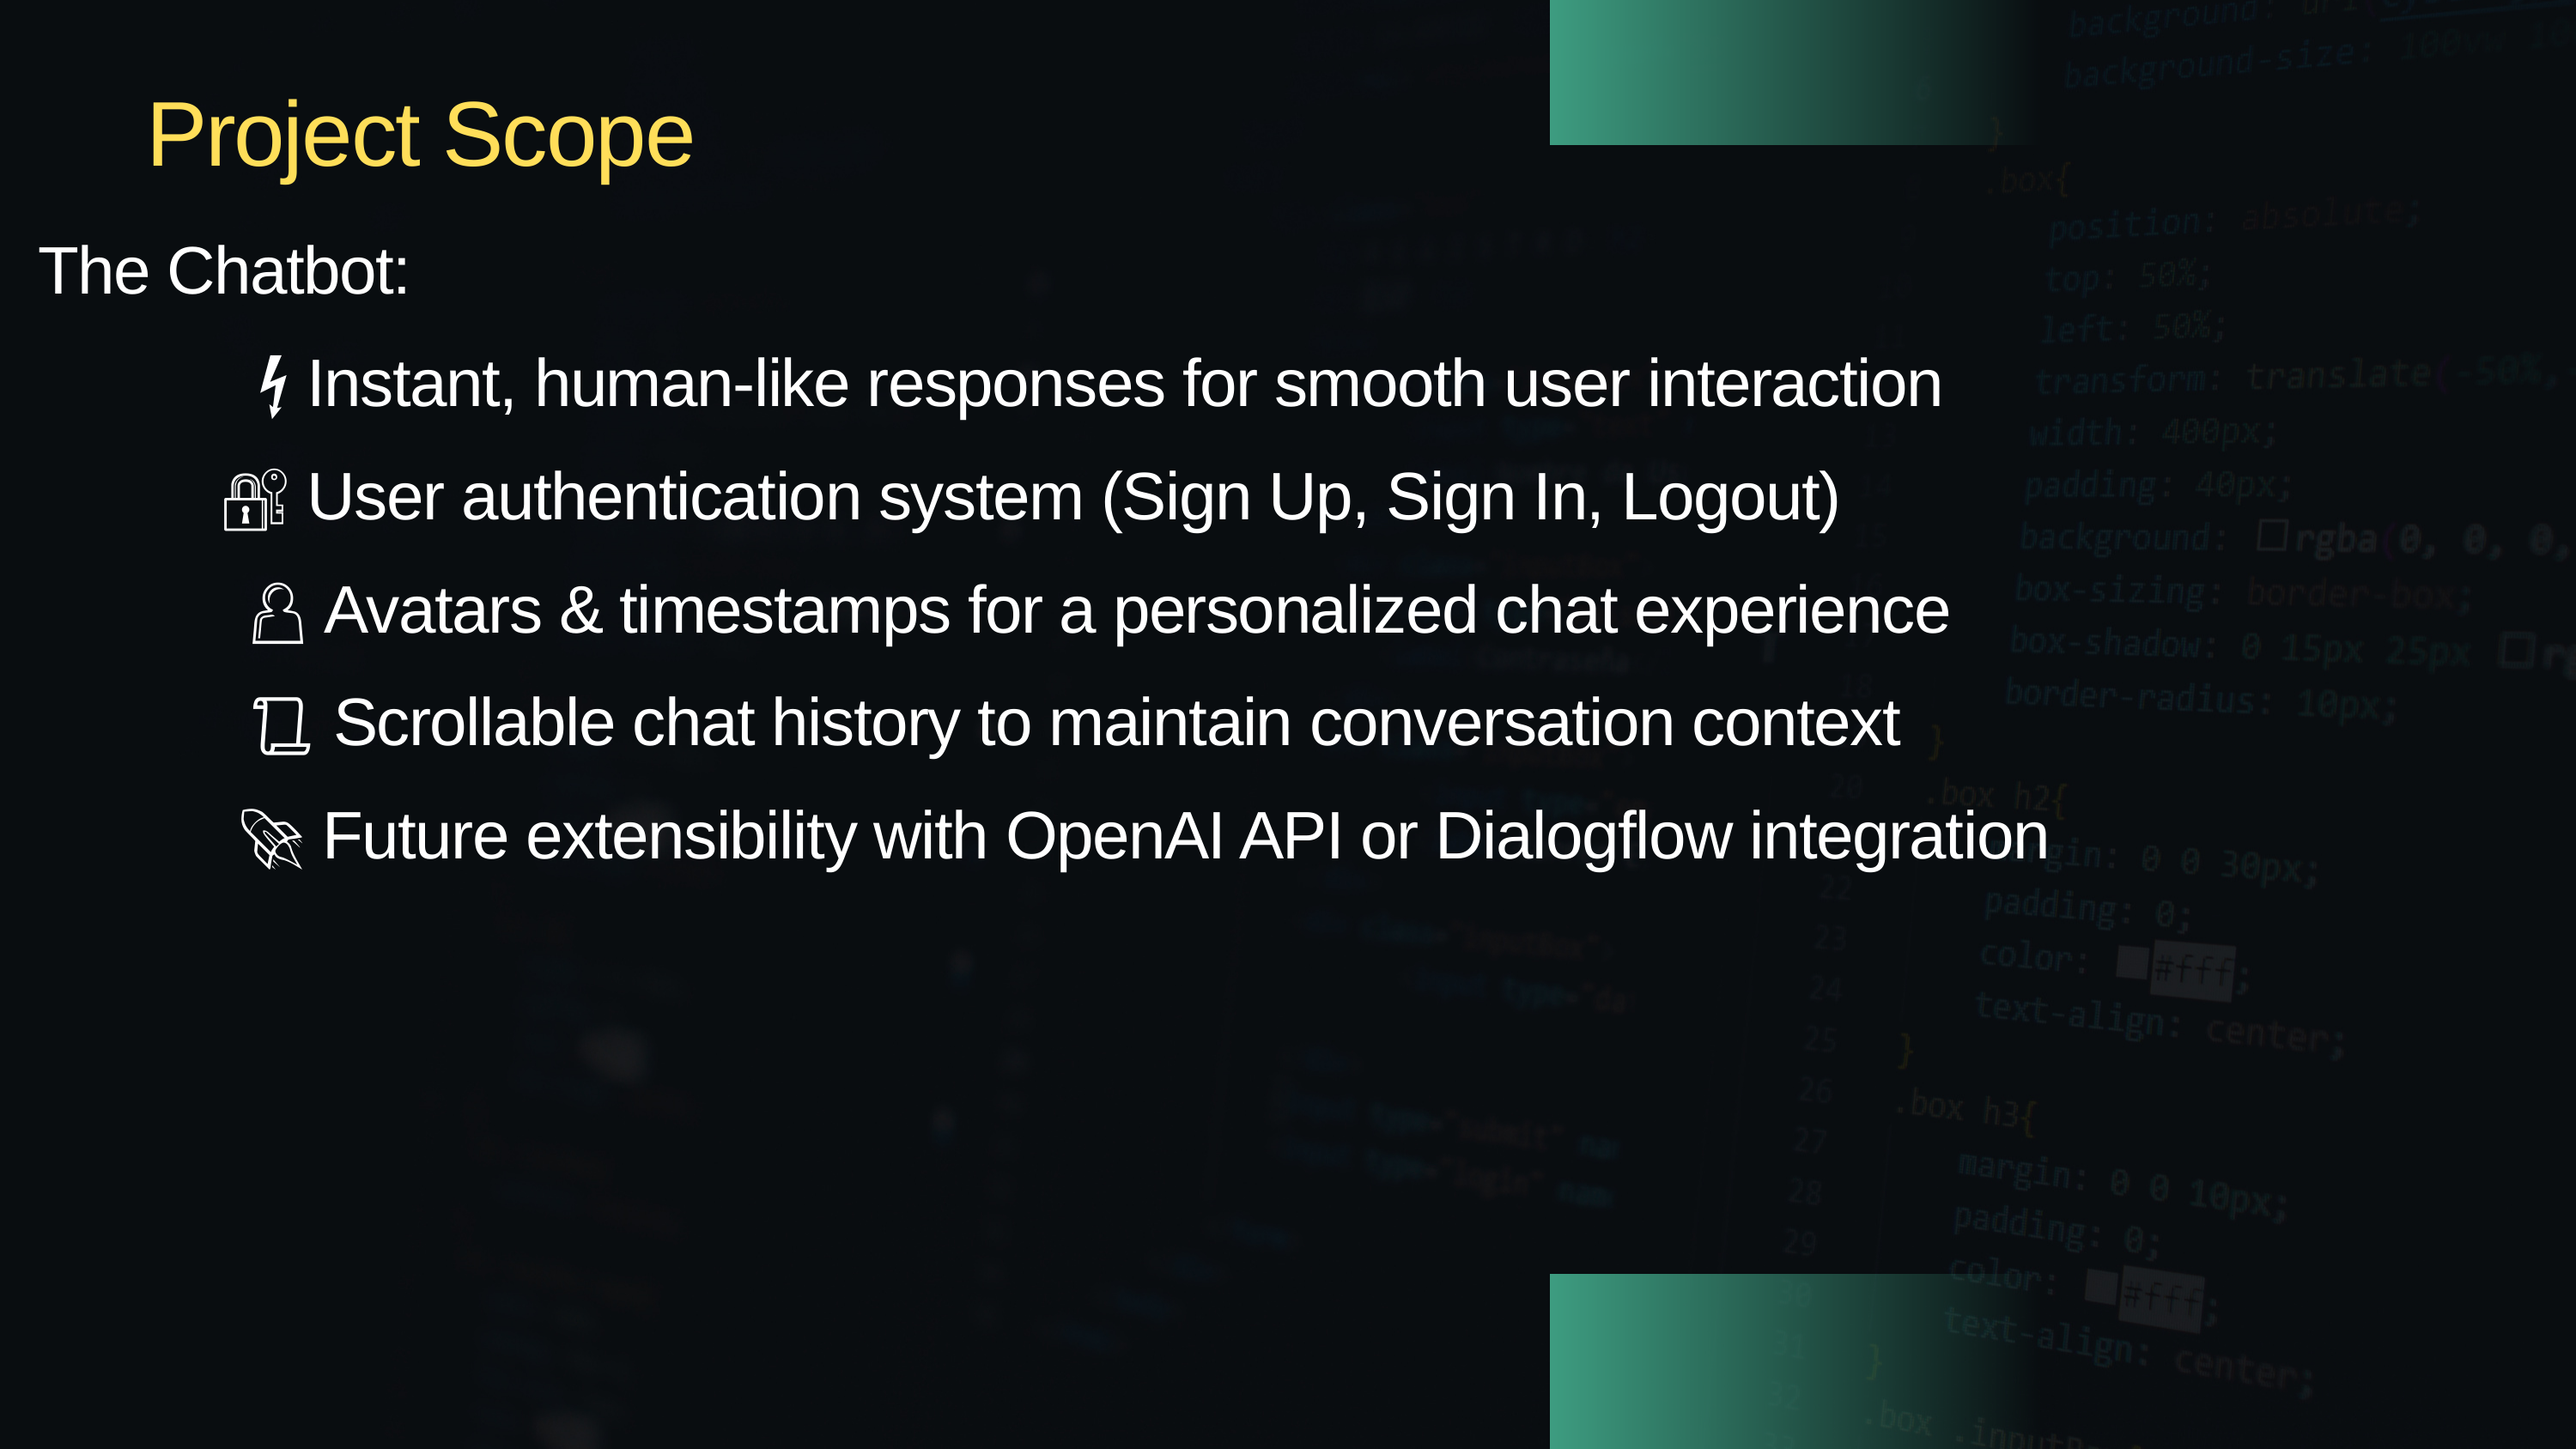

Project Scope
The Chatbot:

        ⚡ Instant, human‑like responses for smooth user interaction

🔐 User authentication system (Sign Up, Sign In, Logout)

        👤 Avatars & timestamps for a personalized chat experience

     📜 Scrollable chat history to maintain conversation context

             🚀 Future extensibility with OpenAI API or Dialogflow integration